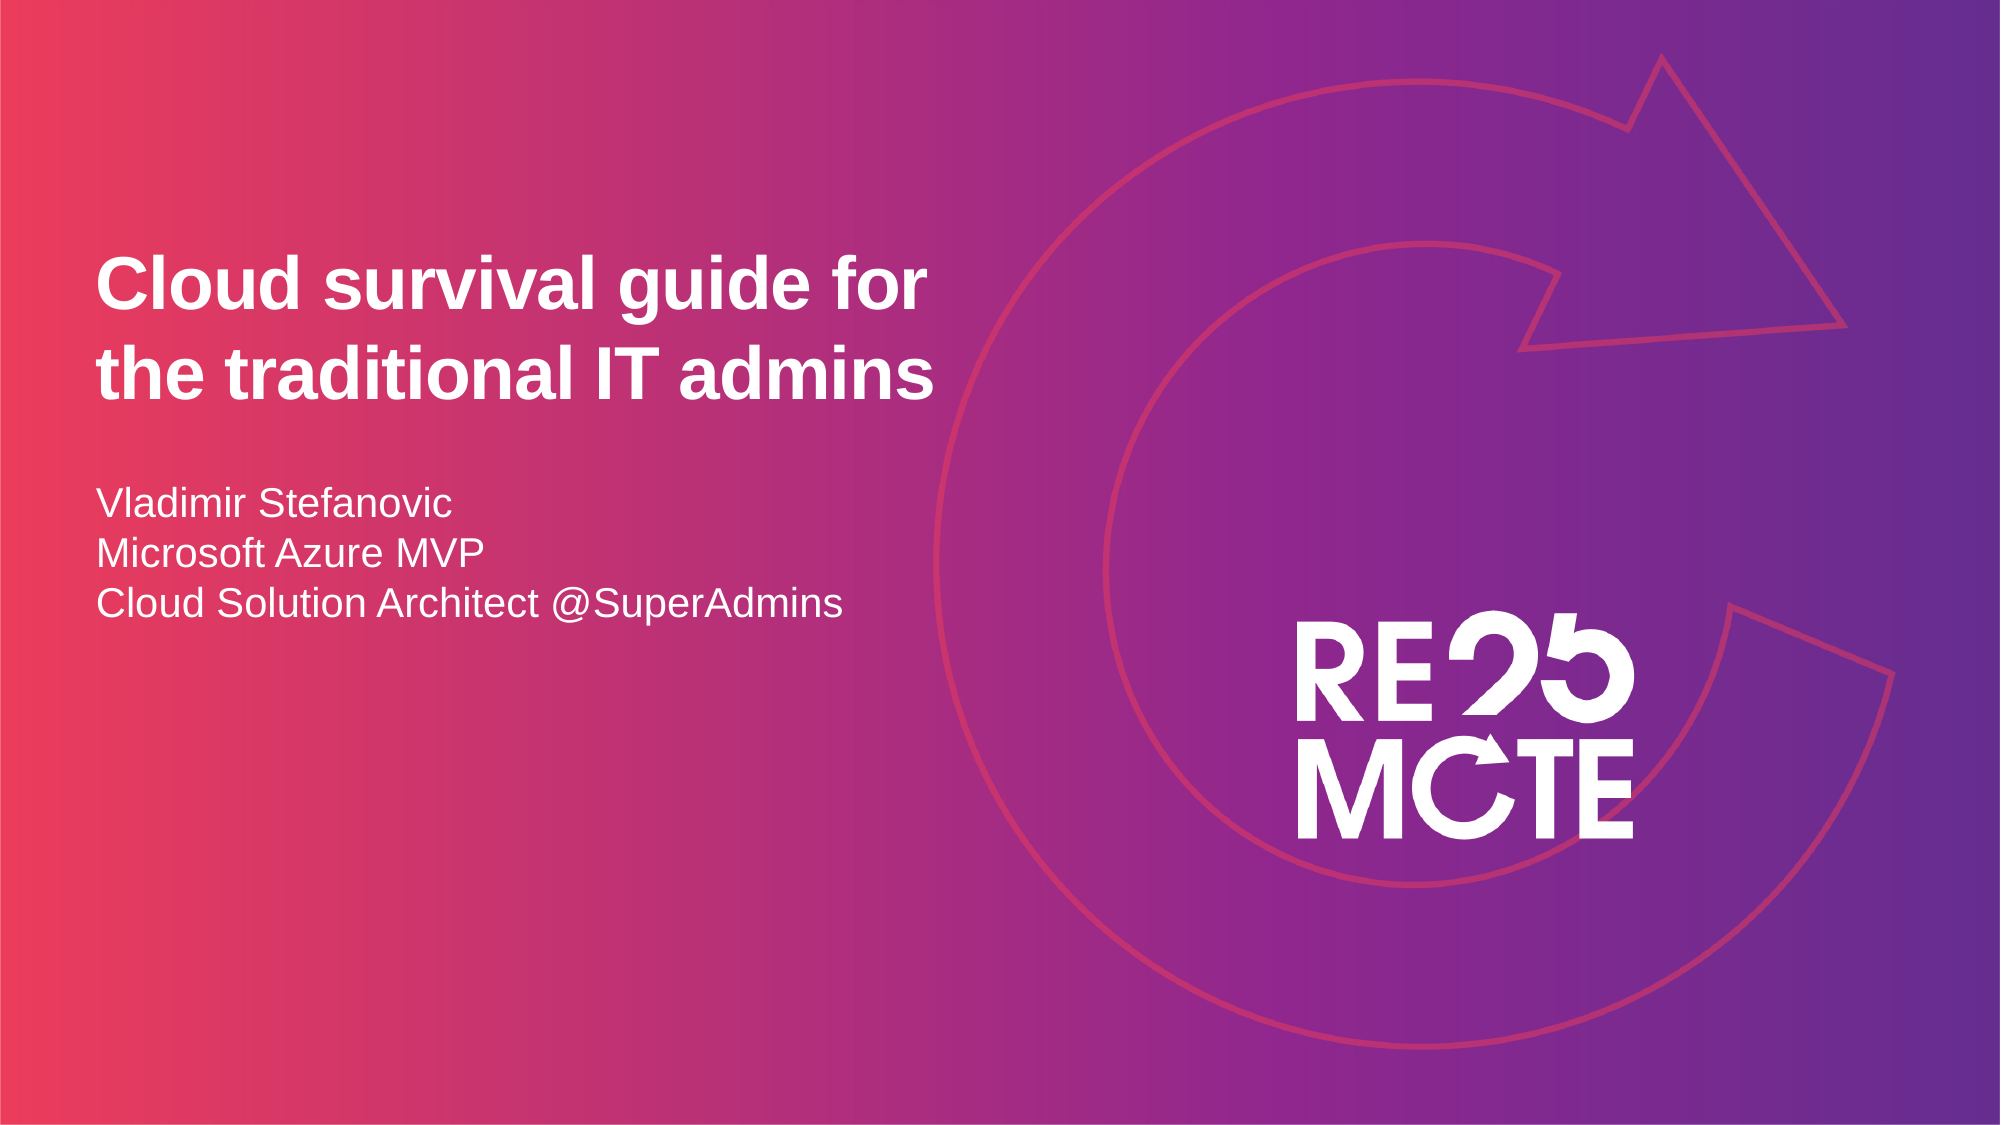

# Cloud survival guide for the traditional IT admins
Vladimir Stefanovic
Microsoft Azure MVP
Cloud Solution Architect @SuperAdmins